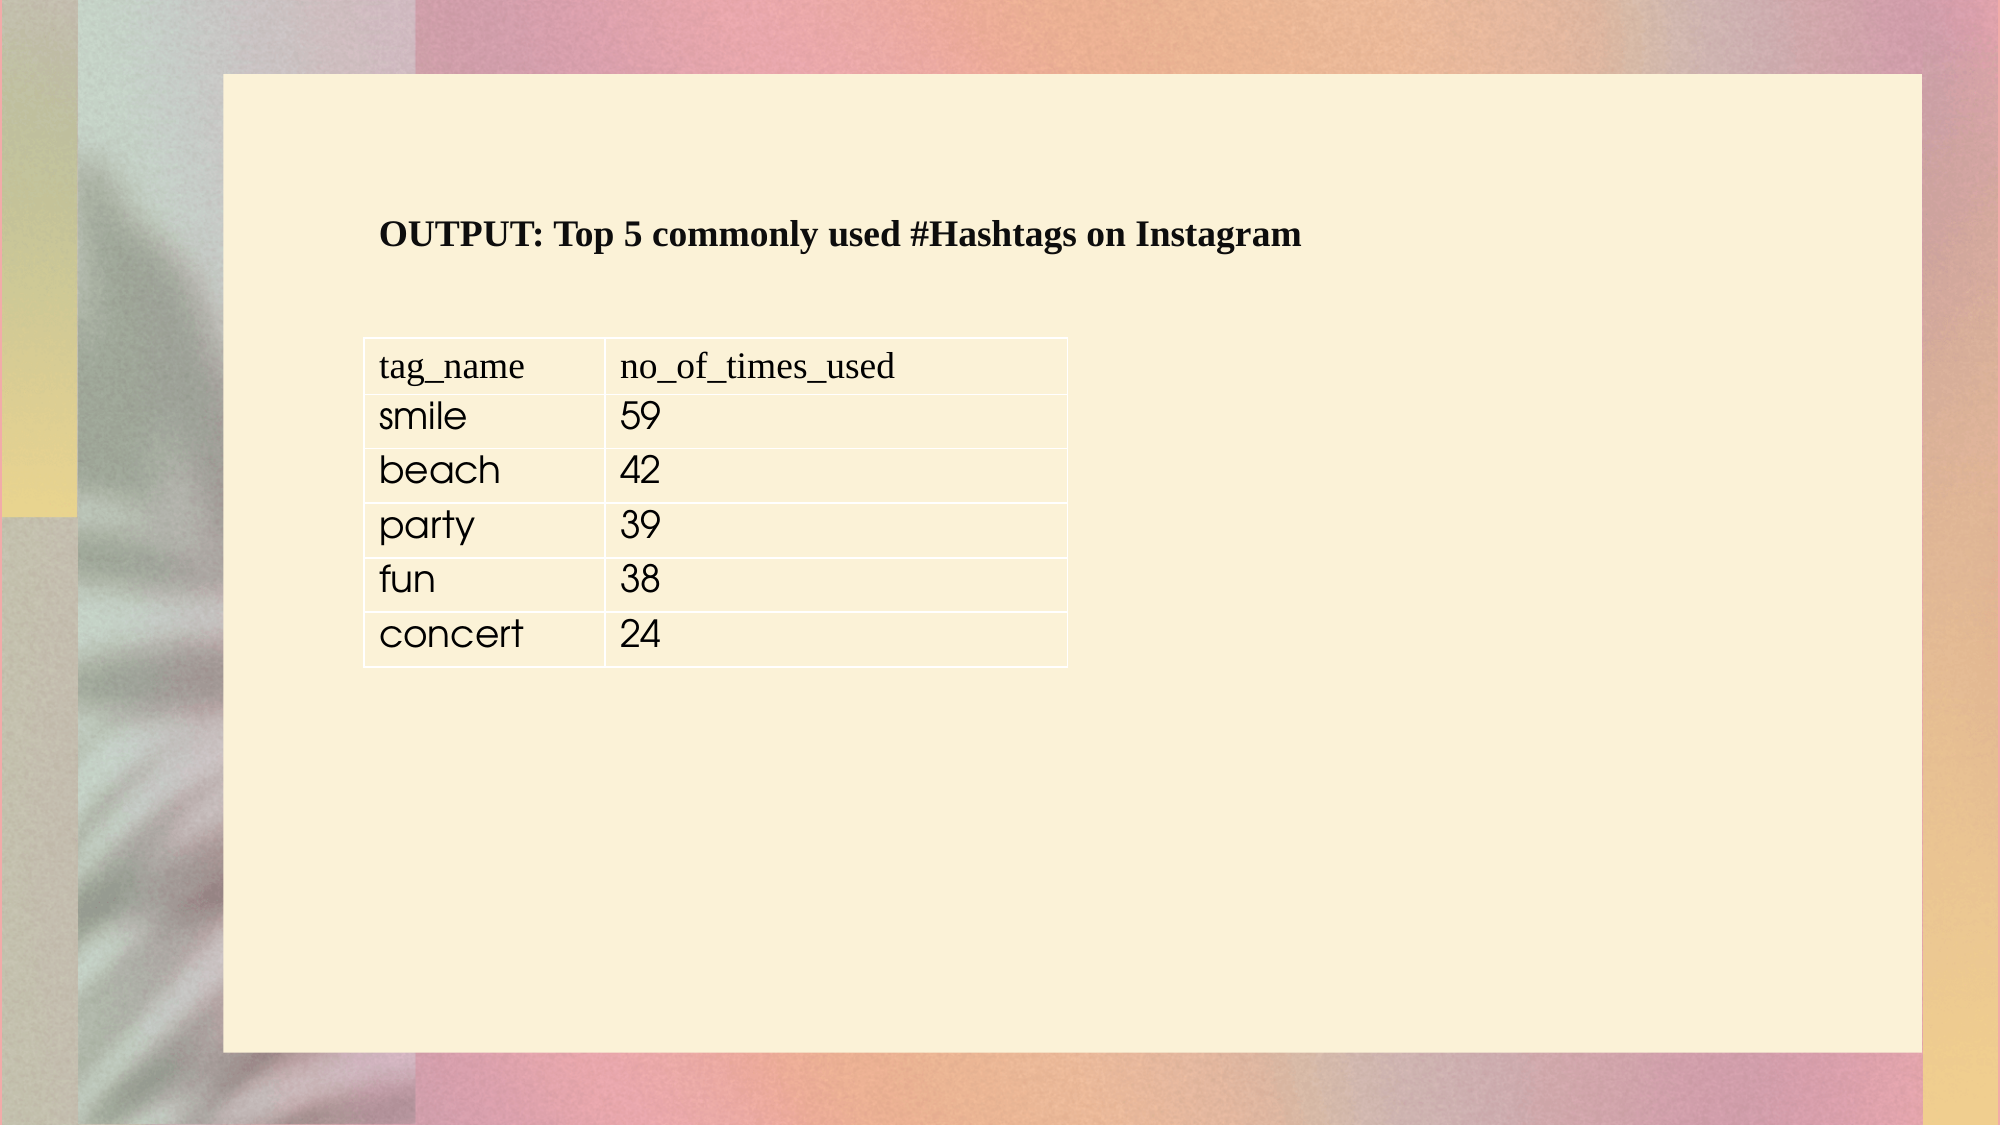

OUTPUT: Top 5 commonly used #Hashtags on Instagram
| tag\_name | no\_of\_times\_used |
| --- | --- |
| smile | 59 |
| beach | 42 |
| party | 39 |
| fun | 38 |
| concert | 24 |